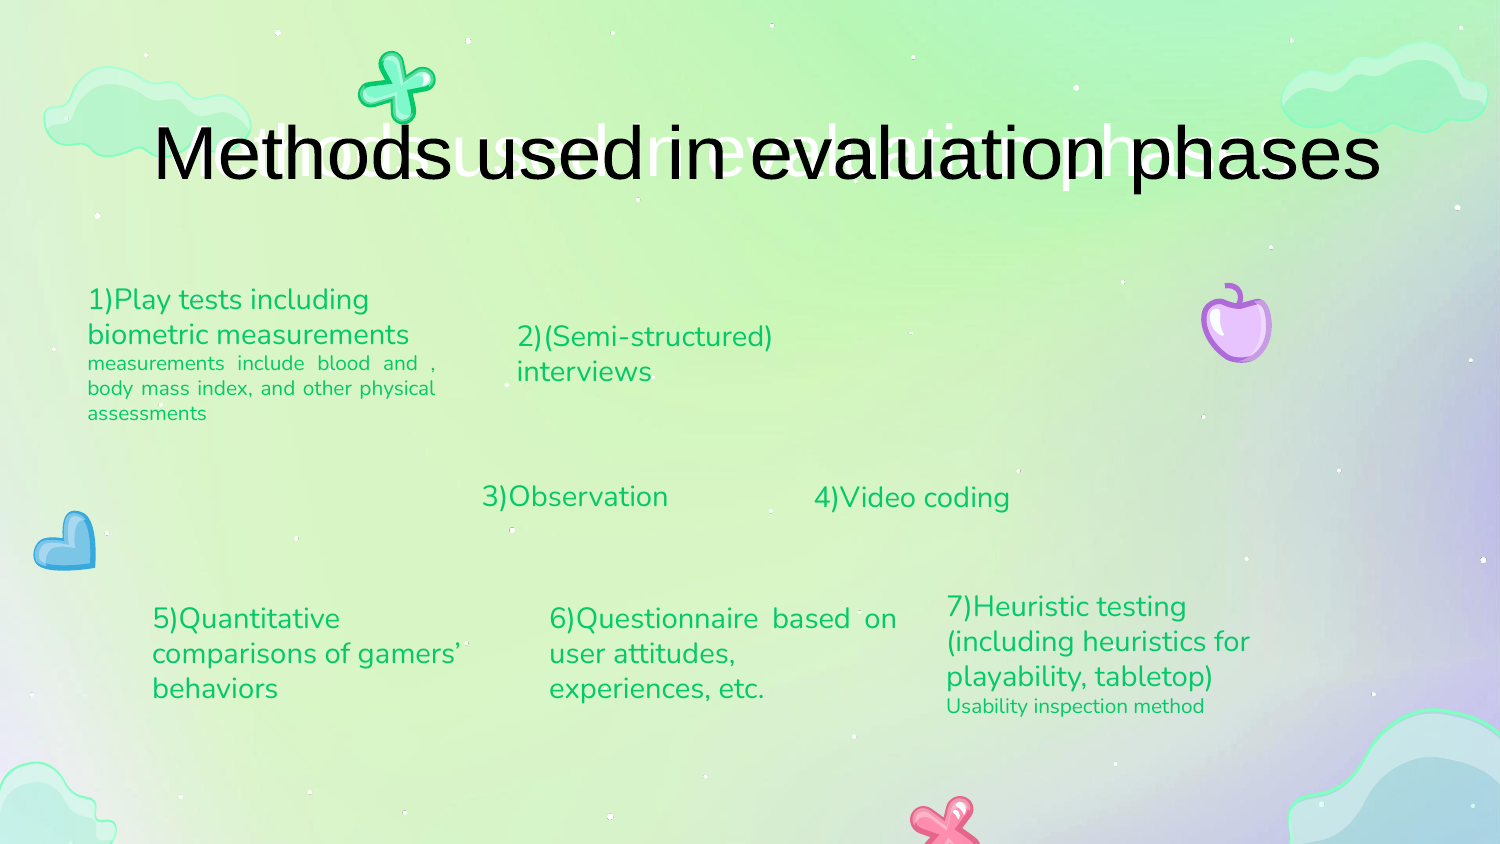

Methods used in evaluation phases
Methods used in evaluation phases

1)Play tests including
biometric measurements
measurements include blood and , body mass index, and other physical assessments
2)(Semi-structured) interviews
3)Observation
4)Video coding

5)Quantitative comparisons of gamers’ behaviors
6)Questionnaire based on user attitudes,
experiences, etc.
7)Heuristic testing (including heuristics for playability, tabletop)
Usability inspection method